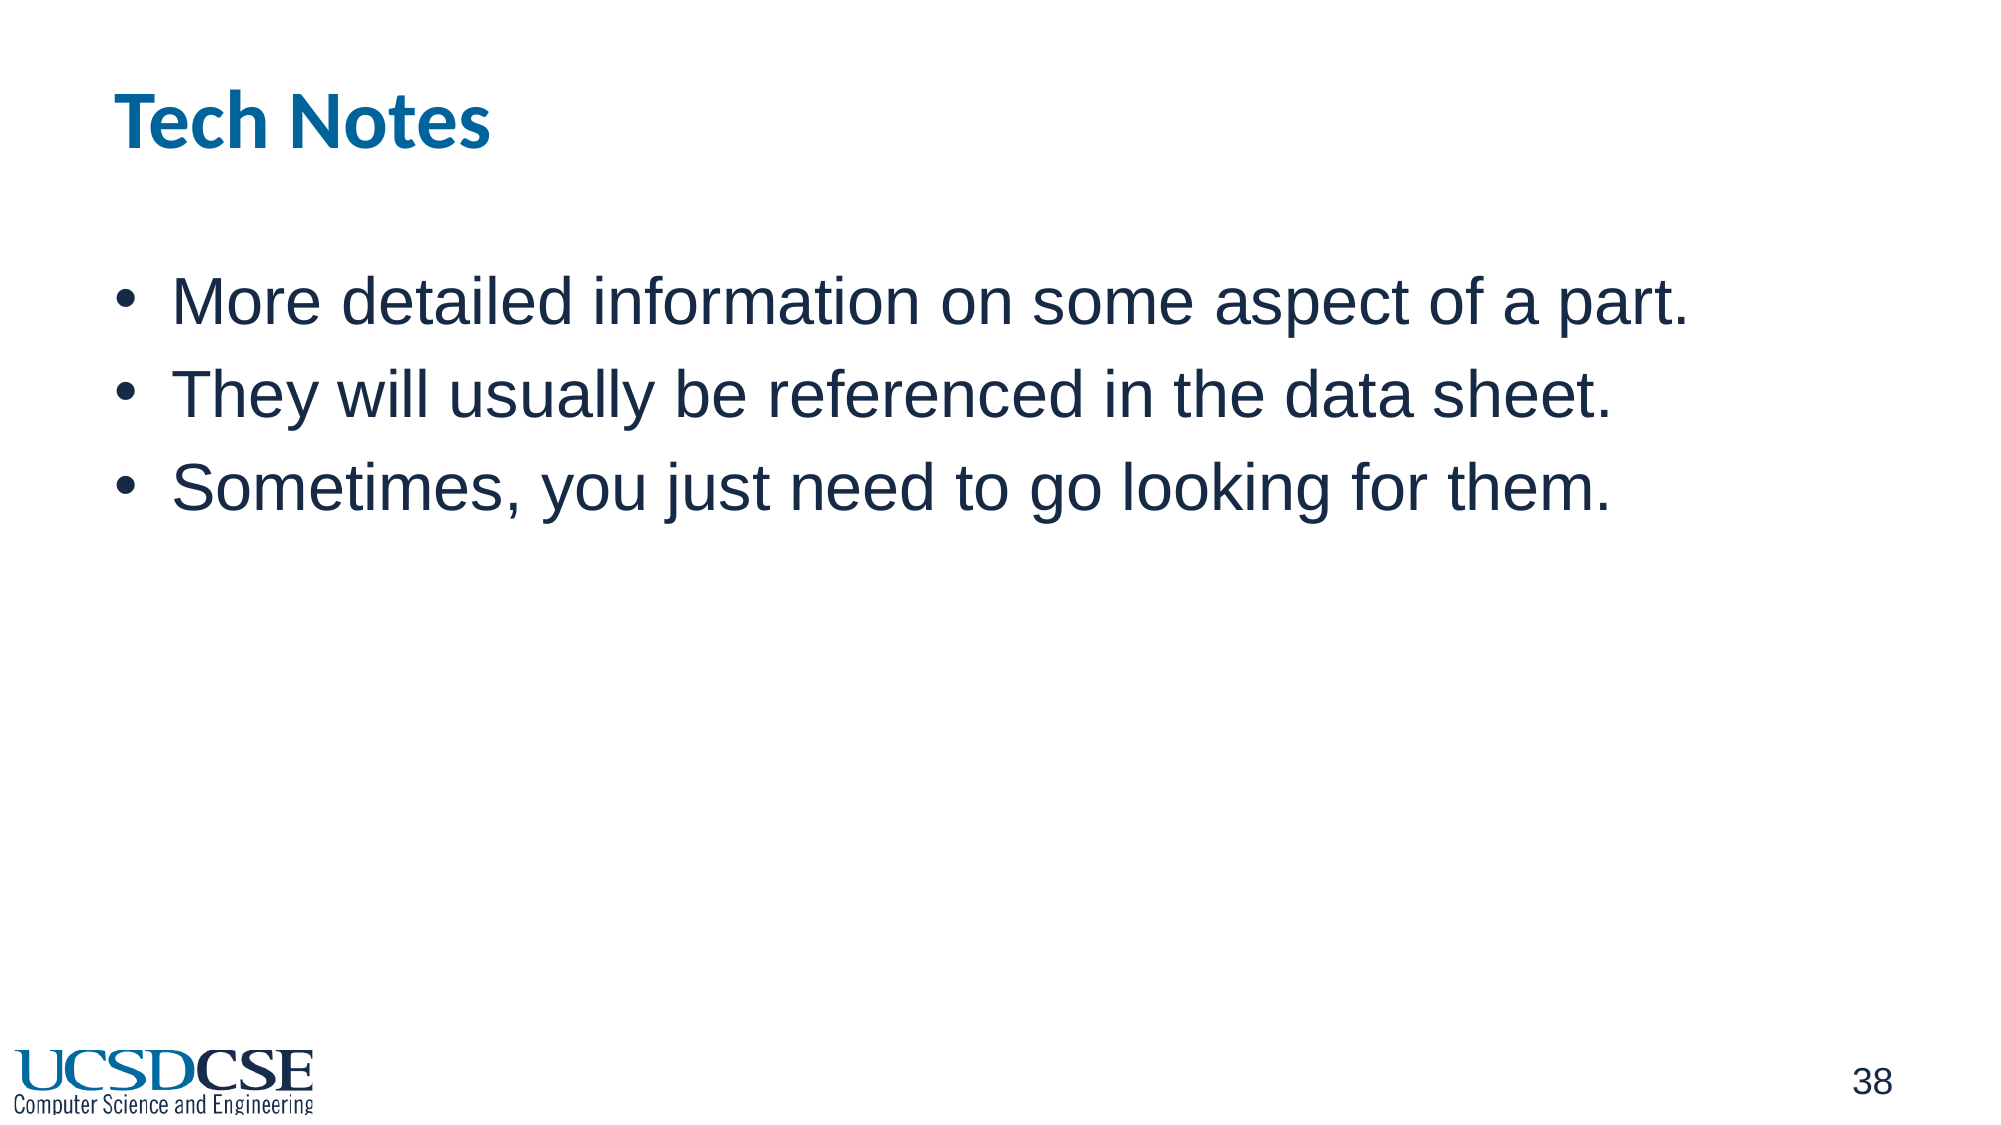

# Tech Notes
More detailed information on some aspect of a part.
They will usually be referenced in the data sheet.
Sometimes, you just need to go looking for them.